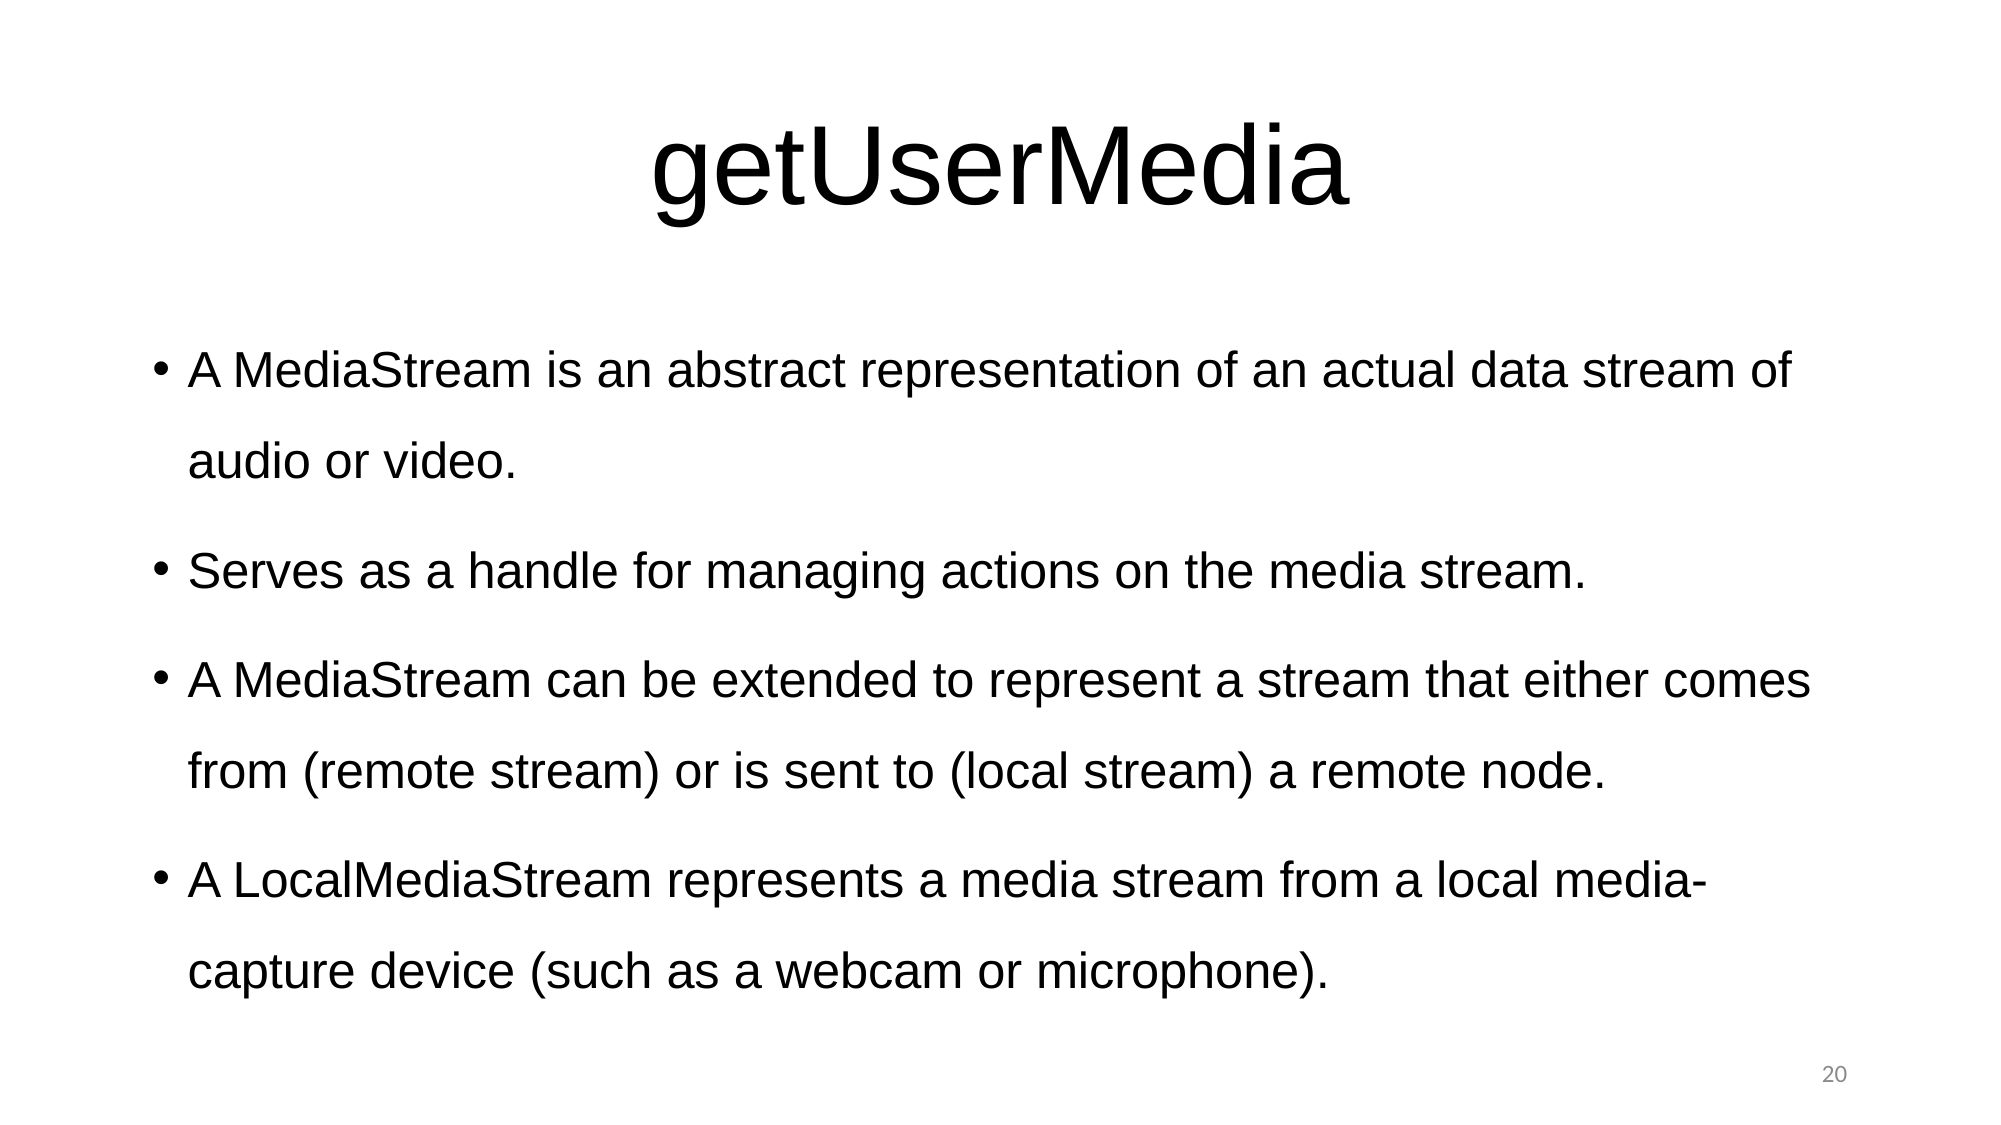

# getUserMedia
A MediaStream is an abstract representation of an actual data stream of audio or video.
Serves as a handle for managing actions on the media stream.
A MediaStream can be extended to represent a stream that either comes from (remote stream) or is sent to (local stream) a remote node.
A LocalMediaStream represents a media stream from a local media-capture device (such as a webcam or microphone).

20